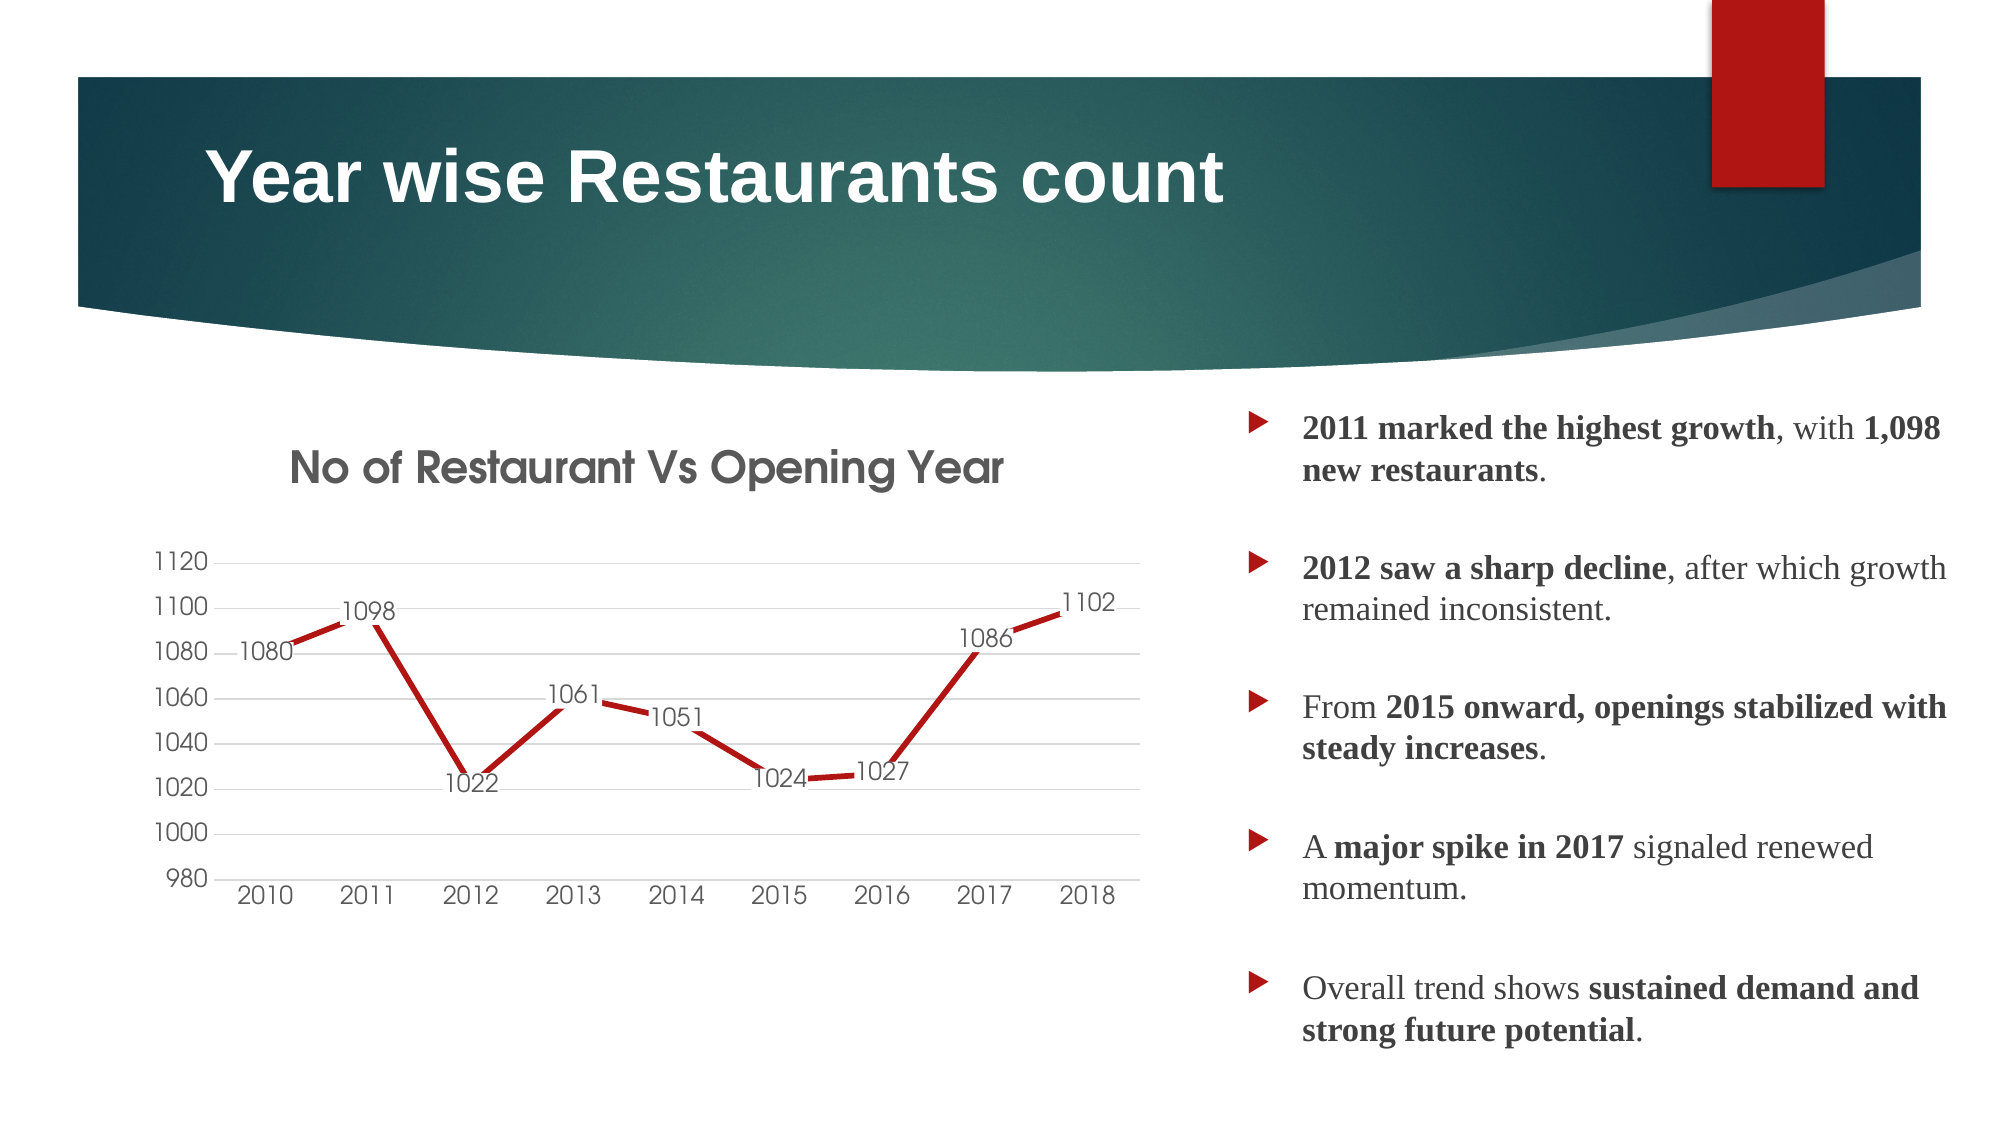

# Year wise Restaurants count
2011 marked the highest growth, with 1,098 new restaurants.

2012 saw a sharp decline, after which growth remained inconsistent.

From 2015 onward, openings stabilized with steady increases.

A major spike in 2017 signaled renewed momentum.

Overall trend shows sustained demand and strong future potential.

### Chart: No of Restaurant Vs Opening Year

| Category | Total |
|---|---|
| 2010 | 1080.0 |
| 2011 | 1098.0 |
| 2012 | 1022.0 |
| 2013 | 1061.0 |
| 2014 | 1051.0 |
| 2015 | 1024.0 |
| 2016 | 1027.0 |
| 2017 | 1086.0 |
| 2018 | 1102.0 |